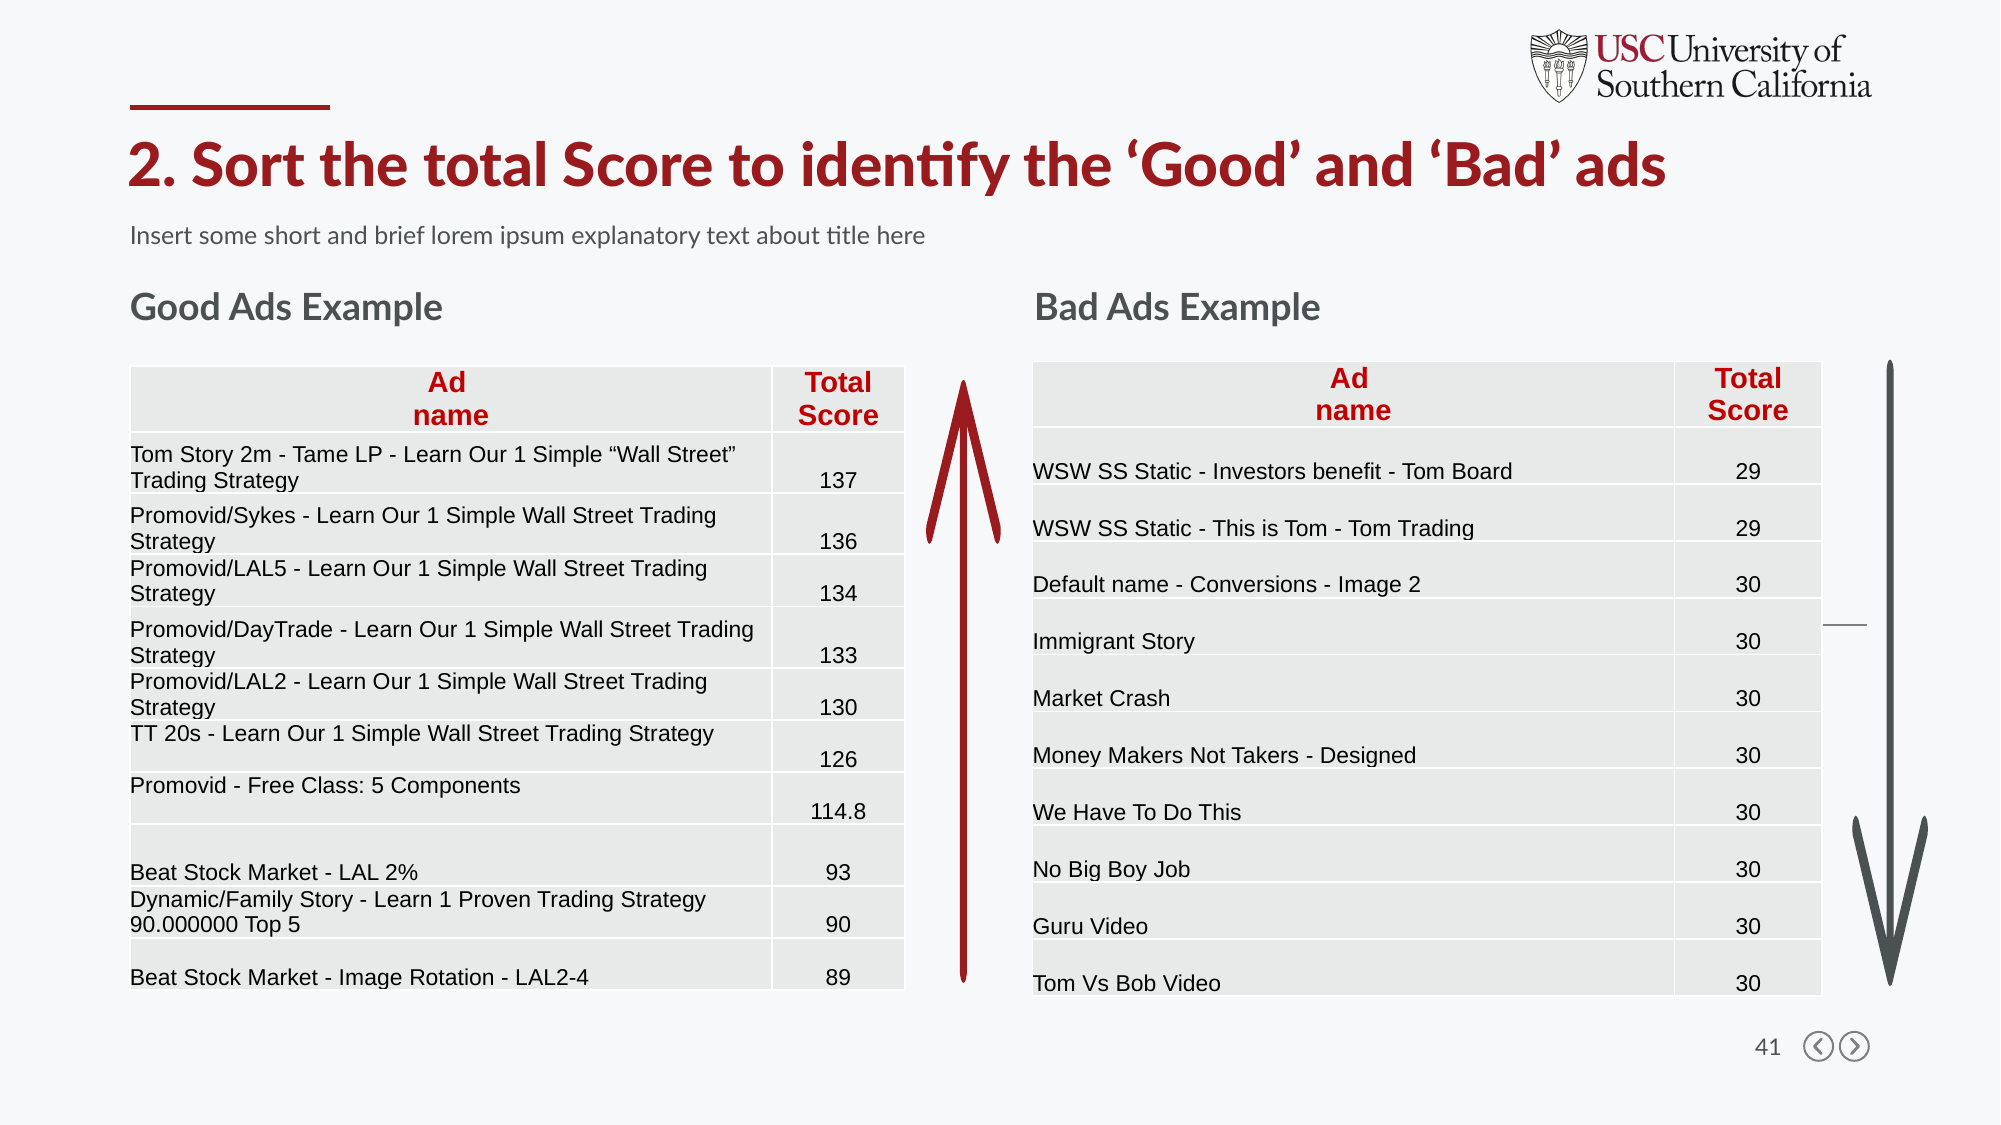

2. Sort the total Score to identify the ‘Good’ and ‘Bad’ ads
Insert some short and brief lorem ipsum explanatory text about title here
Good Ads Example
Bad Ads Example

| Ad name | Total Score |
| --- | --- |
| WSW SS Static - Investors benefit - Tom Board | 29 |
| WSW SS Static - This is Tom - Tom Trading | 29 |
| Default name - Conversions - Image 2 | 30 |
| Immigrant Story | 30 |
| Market Crash | 30 |
| Money Makers Not Takers - Designed | 30 |
| We Have To Do This | 30 |
| No Big Boy Job | 30 |
| Guru Video | 30 |
| Tom Vs Bob Video | 30 |
| Ad name | Total Score |
| --- | --- |
| Tom Story 2m - Tame LP - Learn Our 1 Simple “Wall Street” Trading Strategy | 137 |
| Promovid/Sykes - Learn Our 1 Simple Wall Street Trading Strategy | 136 |
| Promovid/LAL5 - Learn Our 1 Simple Wall Street Trading Strategy | 134 |
| Promovid/DayTrade - Learn Our 1 Simple Wall Street Trading Strategy | 133 |
| Promovid/LAL2 - Learn Our 1 Simple Wall Street Trading Strategy | 130 |
| TT 20s - Learn Our 1 Simple Wall Street Trading Strategy | 126 |
| Promovid - Free Class: 5 Components | 114.8 |
| Beat Stock Market - LAL 2% | 93 |
| Dynamic/Family Story - Learn 1 Proven Trading Strategy 90.000000 Top 5 | 90 |
| Beat Stock Market - Image Rotation - LAL2-4 | 89 |